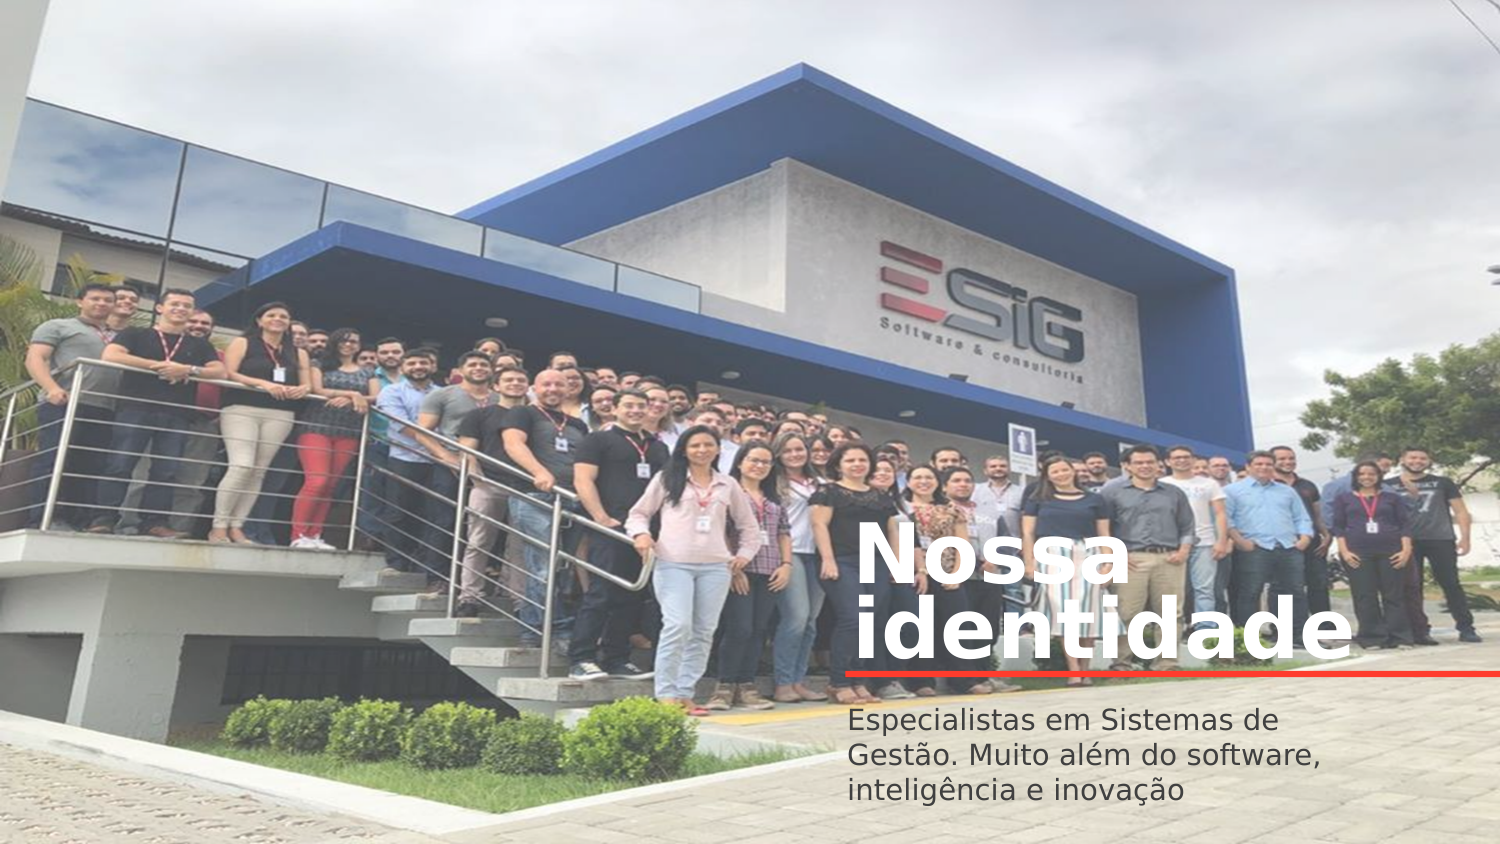

Nossa identidade
Especialistas em Sistemas de Gestão. Muito além do software, inteligência e inovação